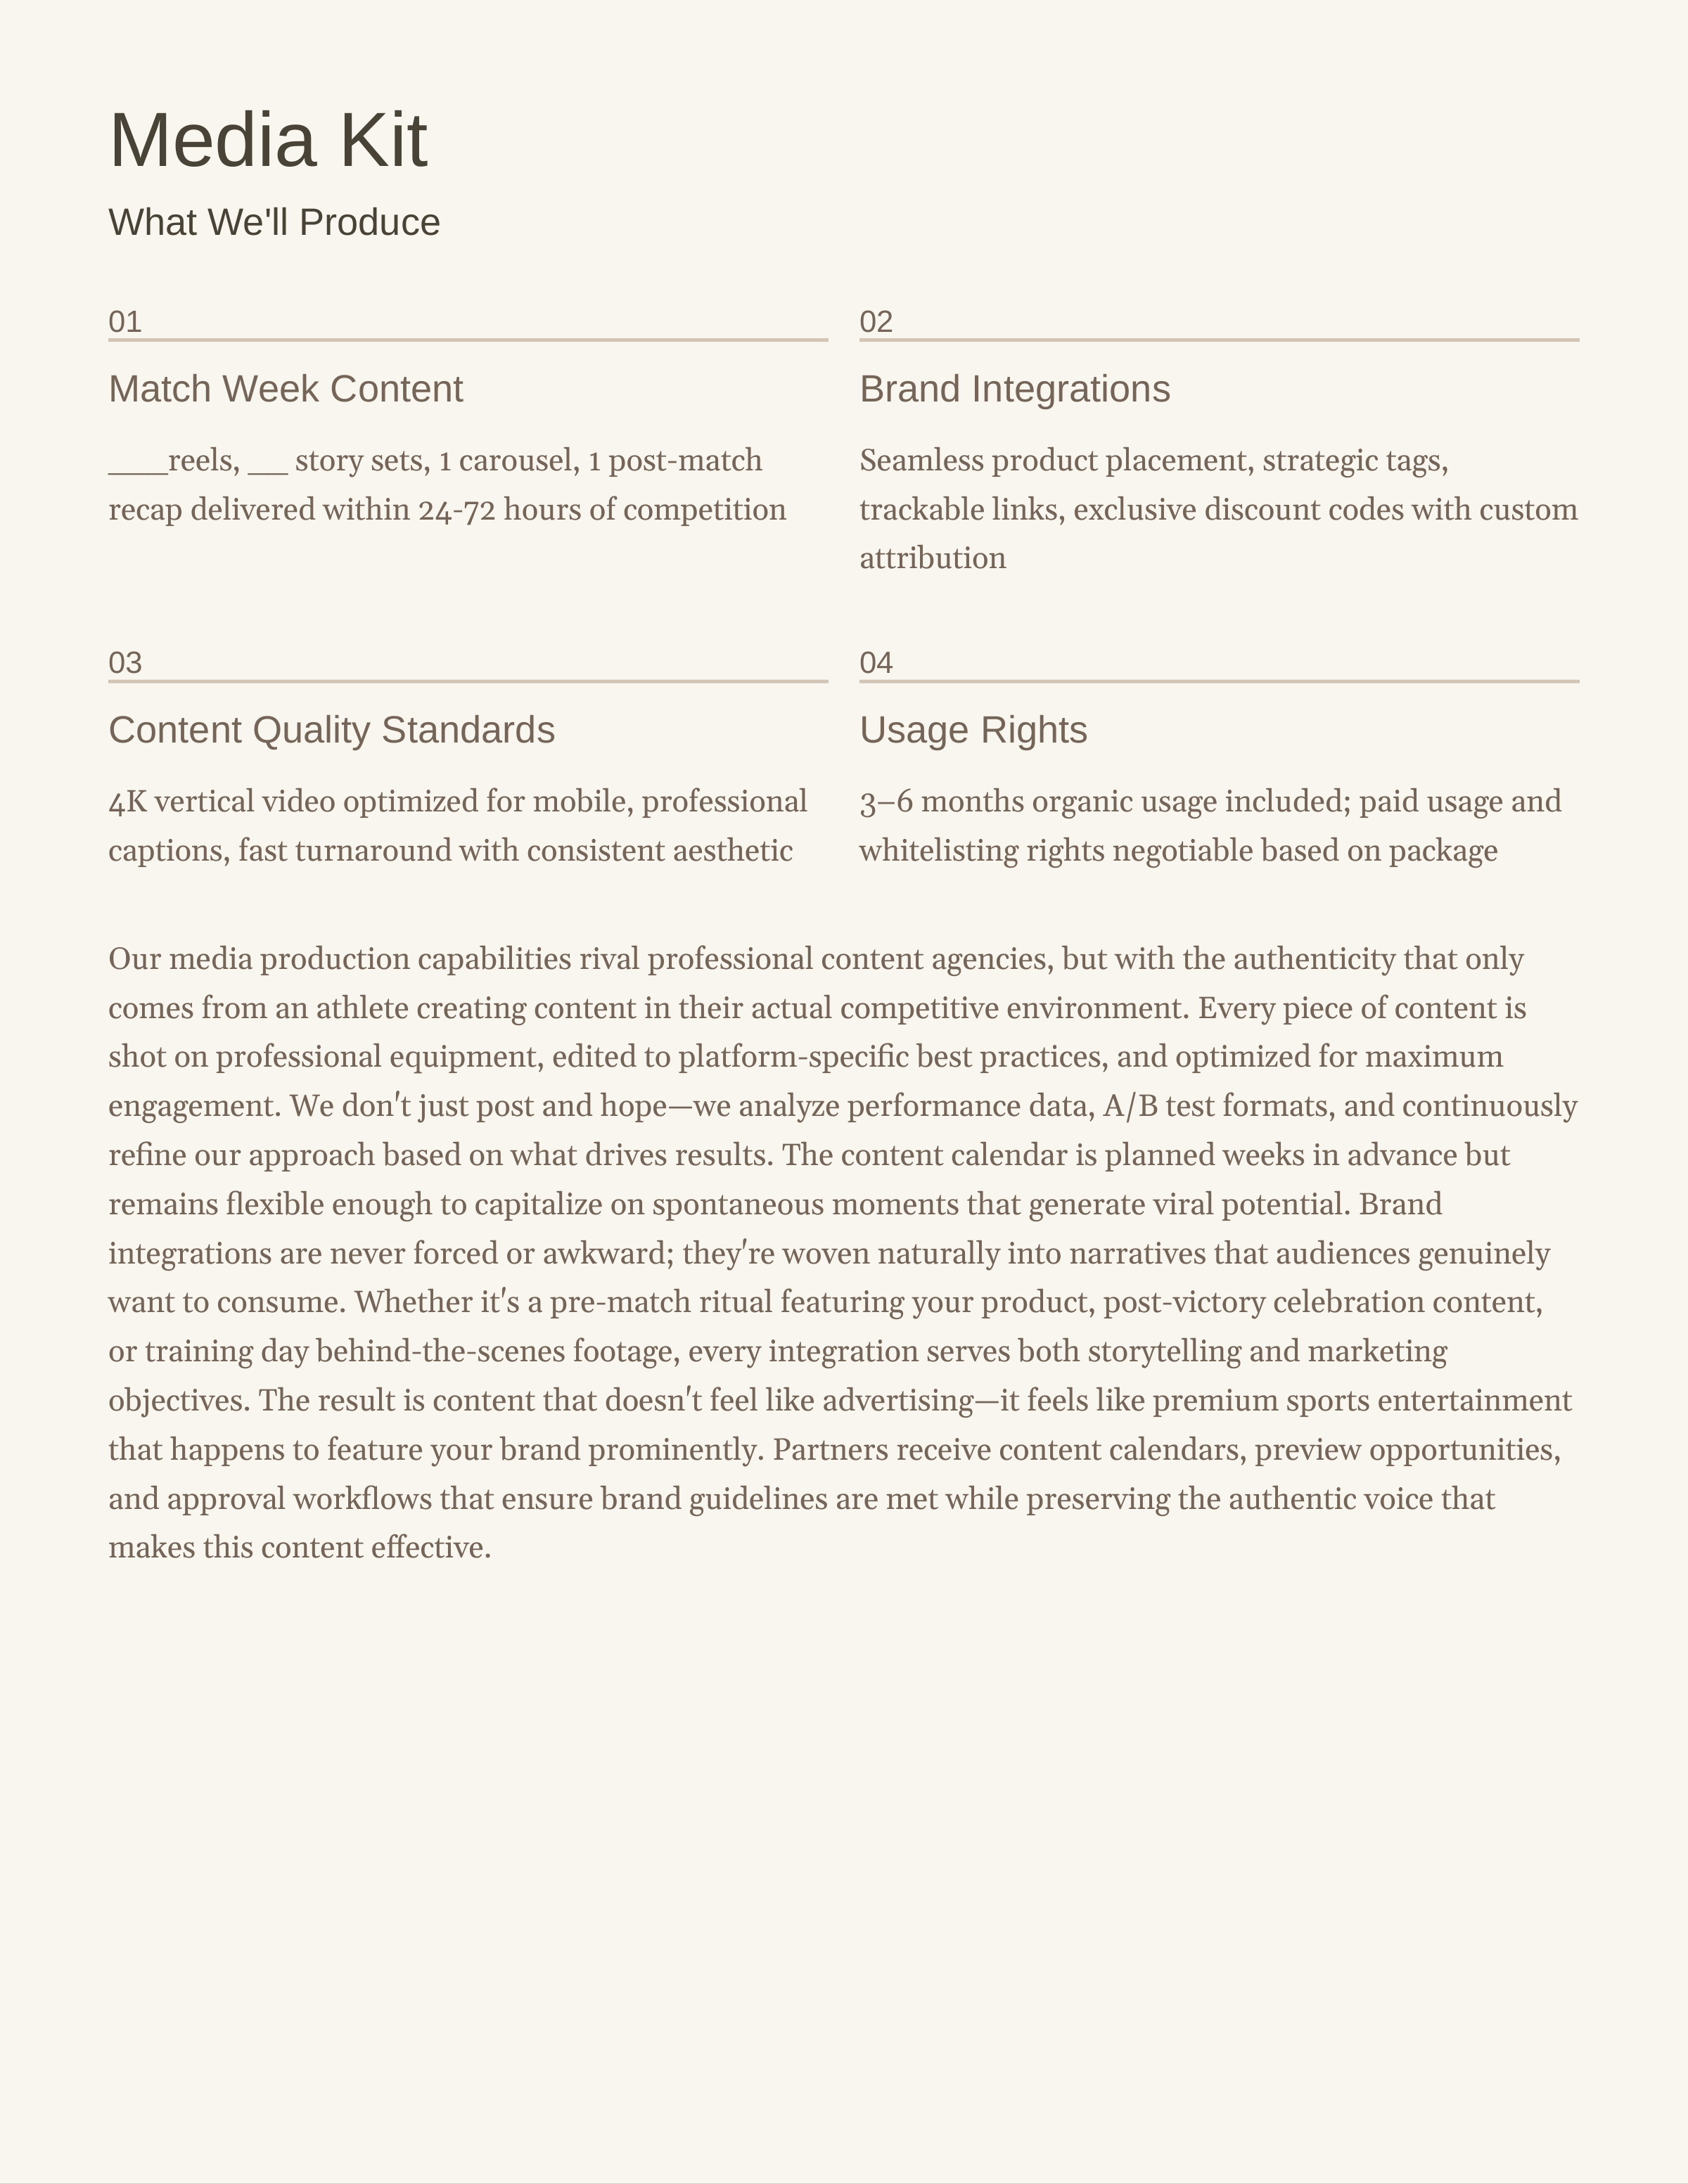

Media Kit
What We'll Produce
01
02

Match Week Content
Brand Integrations
___reels, __ story sets, 1 carousel, 1 post-match recap delivered within 24-72 hours of competition
Seamless product placement, strategic tags, trackable links, exclusive discount codes with custom attribution
03
04

Content Quality Standards
Usage Rights
4K vertical video optimized for mobile, professional captions, fast turnaround with consistent aesthetic
3–6 months organic usage included; paid usage and whitelisting rights negotiable based on package
Our media production capabilities rival professional content agencies, but with the authenticity that only comes from an athlete creating content in their actual competitive environment. Every piece of content is shot on professional equipment, edited to platform-specific best practices, and optimized for maximum engagement. We don't just post and hope—we analyze performance data, A/B test formats, and continuously refine our approach based on what drives results. The content calendar is planned weeks in advance but remains flexible enough to capitalize on spontaneous moments that generate viral potential. Brand integrations are never forced or awkward; they're woven naturally into narratives that audiences genuinely want to consume. Whether it's a pre-match ritual featuring your product, post-victory celebration content, or training day behind-the-scenes footage, every integration serves both storytelling and marketing objectives. The result is content that doesn't feel like advertising—it feels like premium sports entertainment that happens to feature your brand prominently. Partners receive content calendars, preview opportunities, and approval workflows that ensure brand guidelines are met while preserving the authentic voice that makes this content effective.